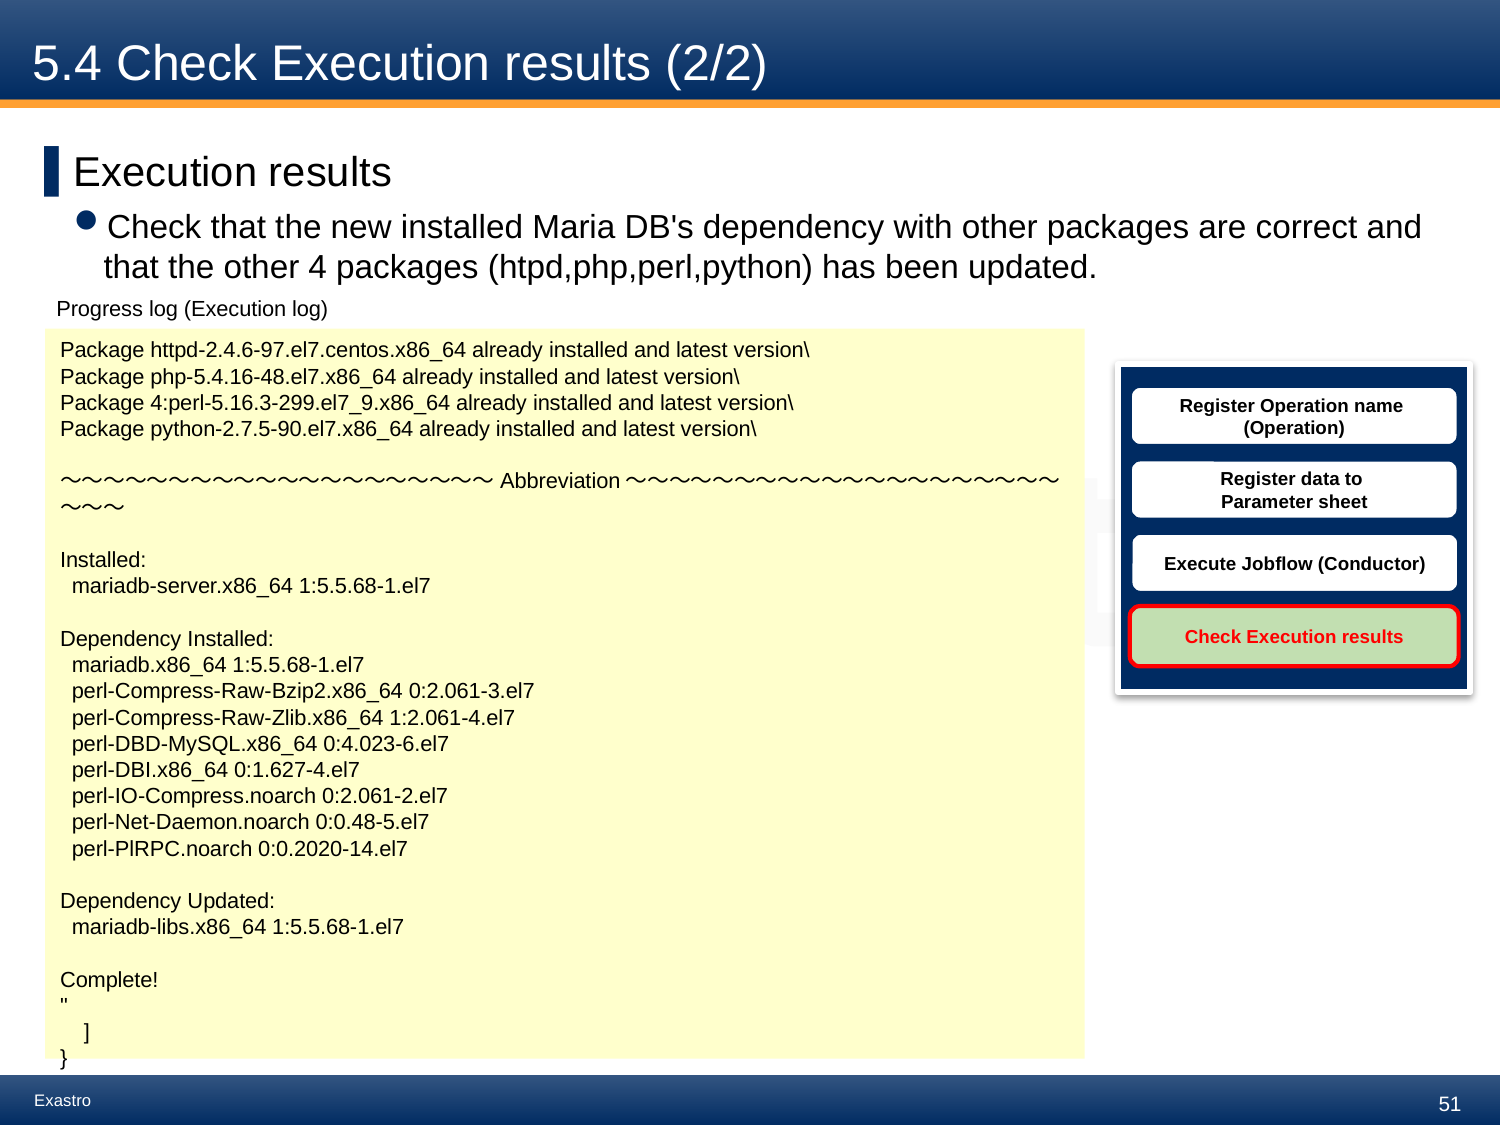

# 5.4 Check Execution results (2/2)
Execution results
Check that the new installed Maria DB's dependency with other packages are correct and that the other 4 packages (htpd,php,perl,python) has been updated.
Progress log (Execution log)
Package httpd-2.4.6-97.el7.centos.x86_64 already installed and latest version\
Package php-5.4.16-48.el7.x86_64 already installed and latest version\
Package 4:perl-5.16.3-299.el7_9.x86_64 already installed and latest version\
Package python-2.7.5-90.el7.x86_64 already installed and latest version\

～～～～～～～～～～～～～～～～～～～～Abbreviation～～～～～～～～～～～～～～～～～～～～～～～

Installed:
  mariadb-server.x86_64 1:5.5.68-1.el7

Dependency Installed:
  mariadb.x86_64 1:5.5.68-1.el7
  perl-Compress-Raw-Bzip2.x86_64 0:2.061-3.el7
  perl-Compress-Raw-Zlib.x86_64 1:2.061-4.el7
  perl-DBD-MySQL.x86_64 0:4.023-6.el7
  perl-DBI.x86_64 0:1.627-4.el7
  perl-IO-Compress.noarch 0:2.061-2.el7
  perl-Net-Daemon.noarch 0:0.48-5.el7
  perl-PlRPC.noarch 0:0.2020-14.el7

Dependency Updated:
  mariadb-libs.x86_64 1:5.5.68-1.el7

Complete!
"
    ]
}

Register Operation name
(Operation)
Register data to
Parameter sheet
Execute Jobflow (Conductor)
Check Execution results